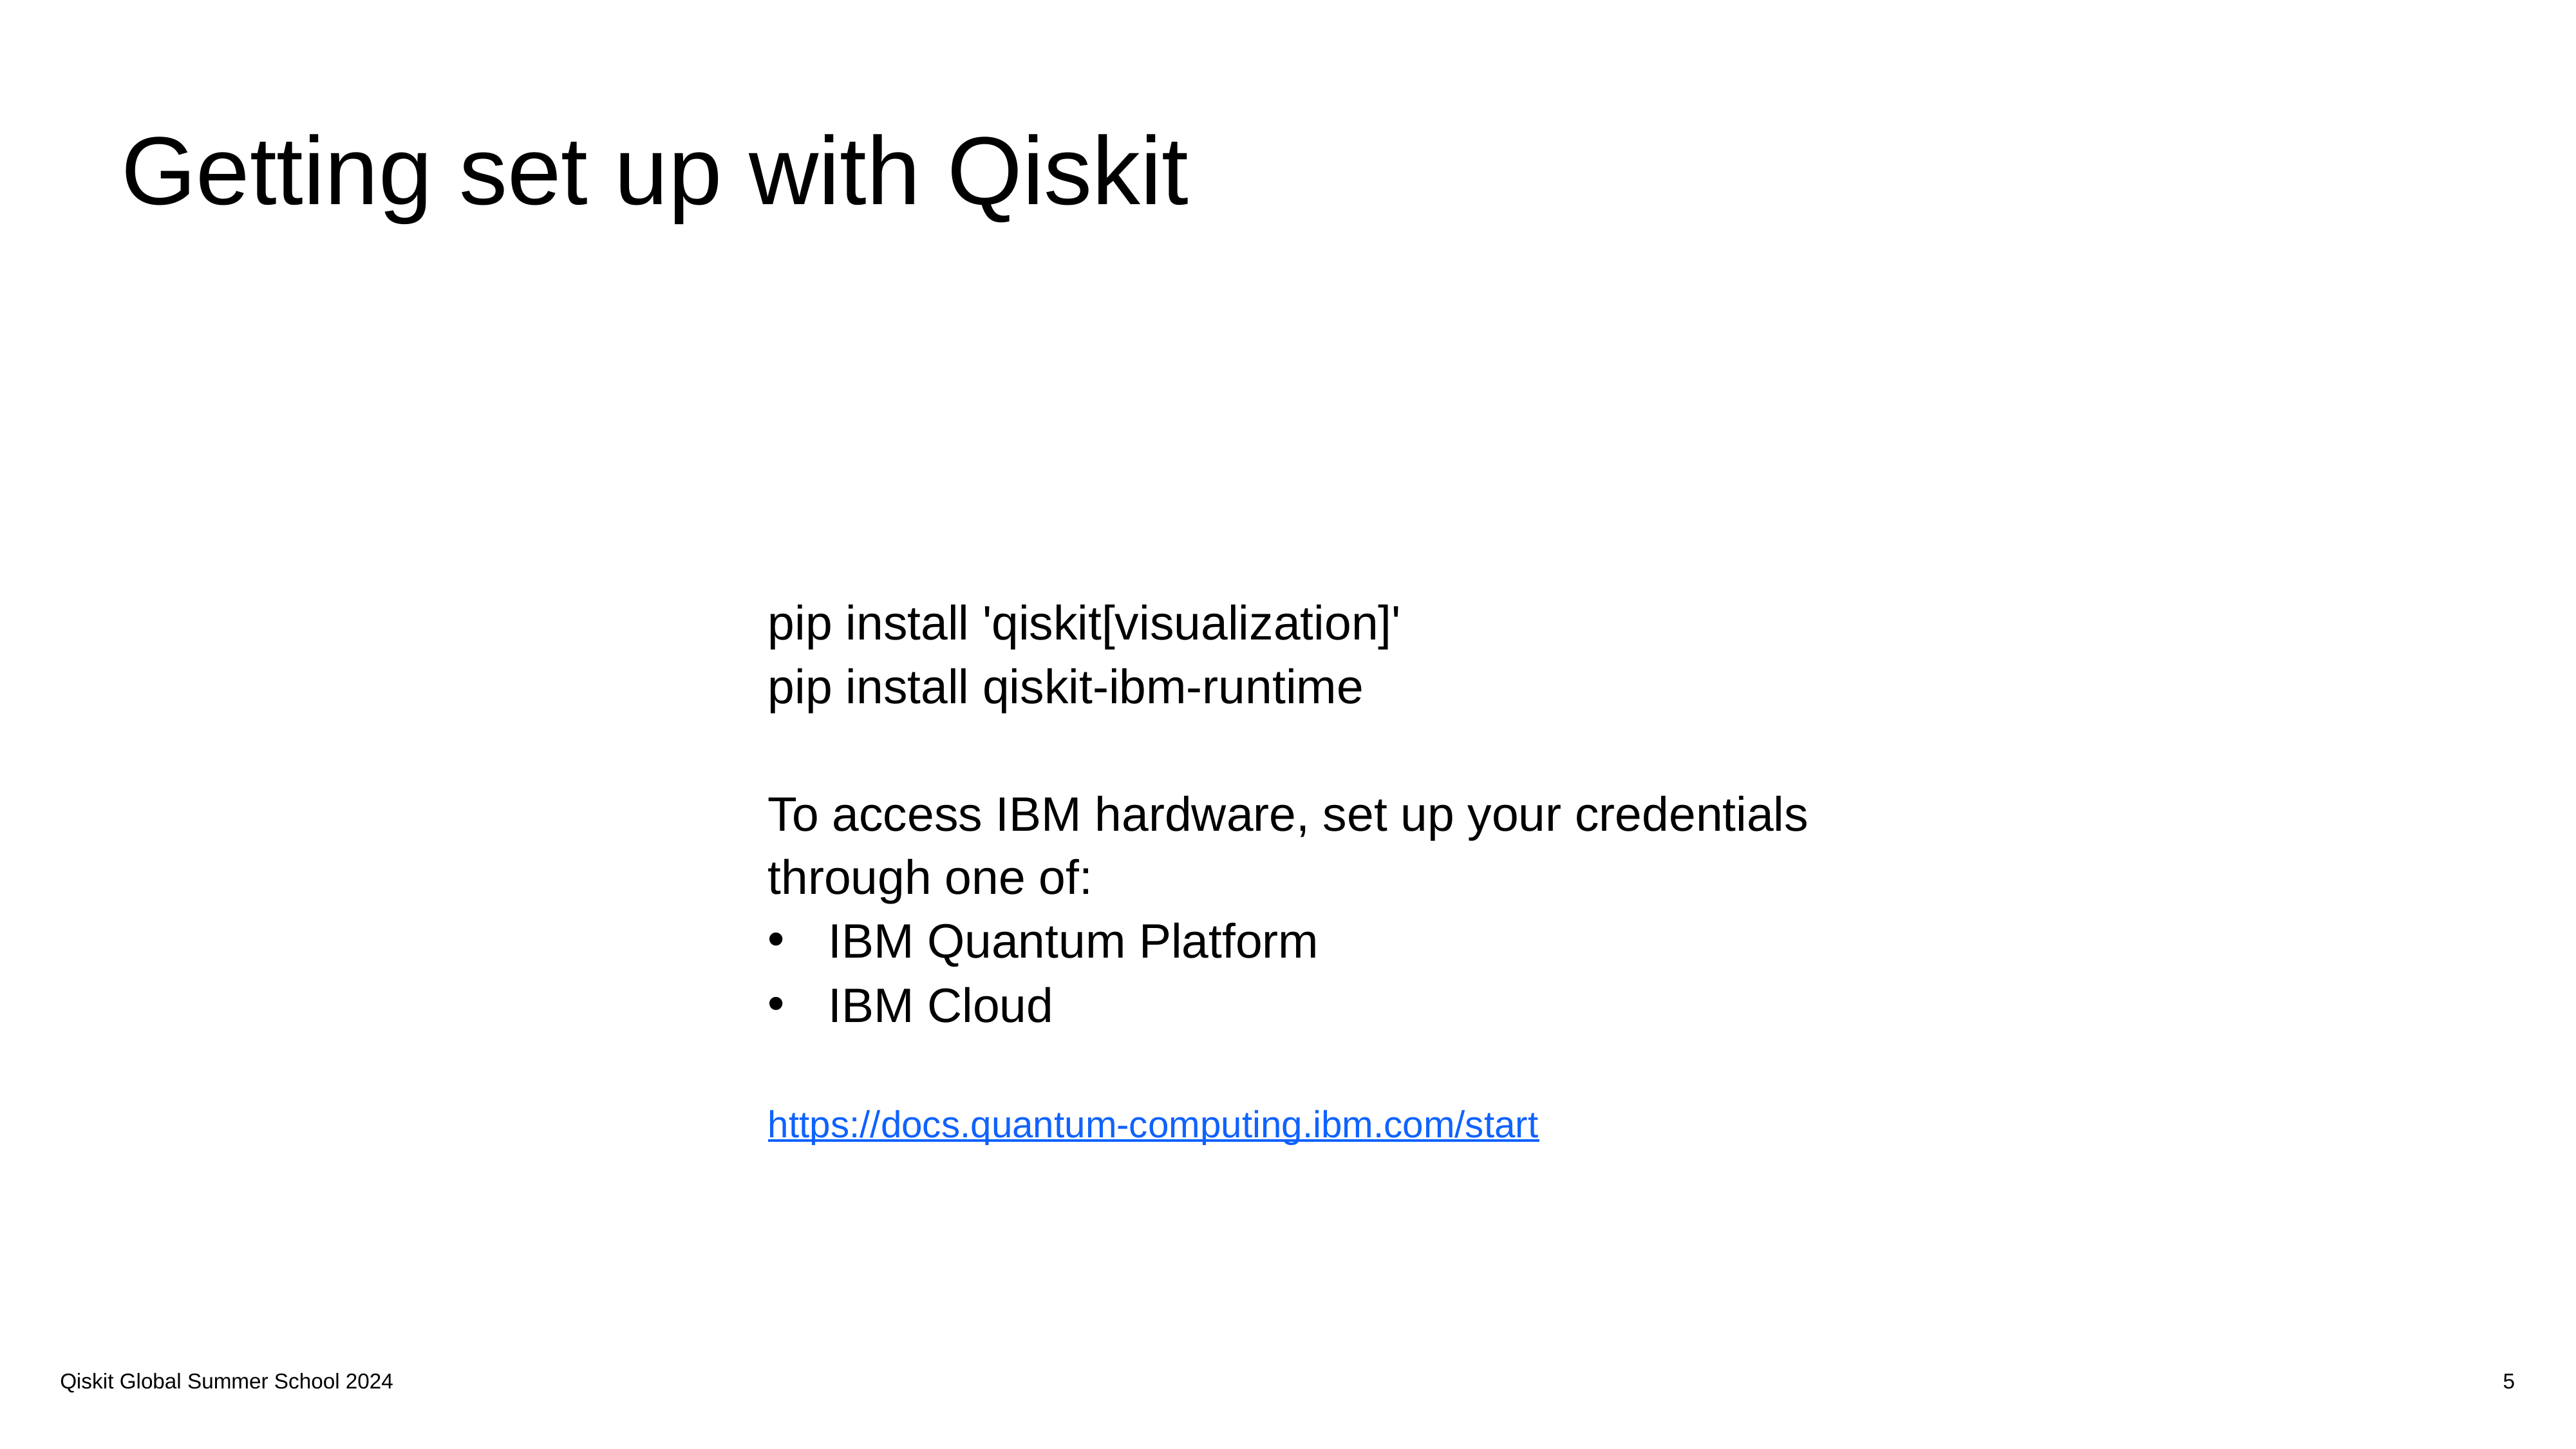

# Getting set up with Qiskit
pip install 'qiskit[visualization]'
pip install qiskit-ibm-runtime

To access IBM hardware, set up your credentials through one of:
IBM Quantum Platform
IBM Cloud

https://docs.quantum-computing.ibm.com/start
Qiskit Global Summer School 2024
5